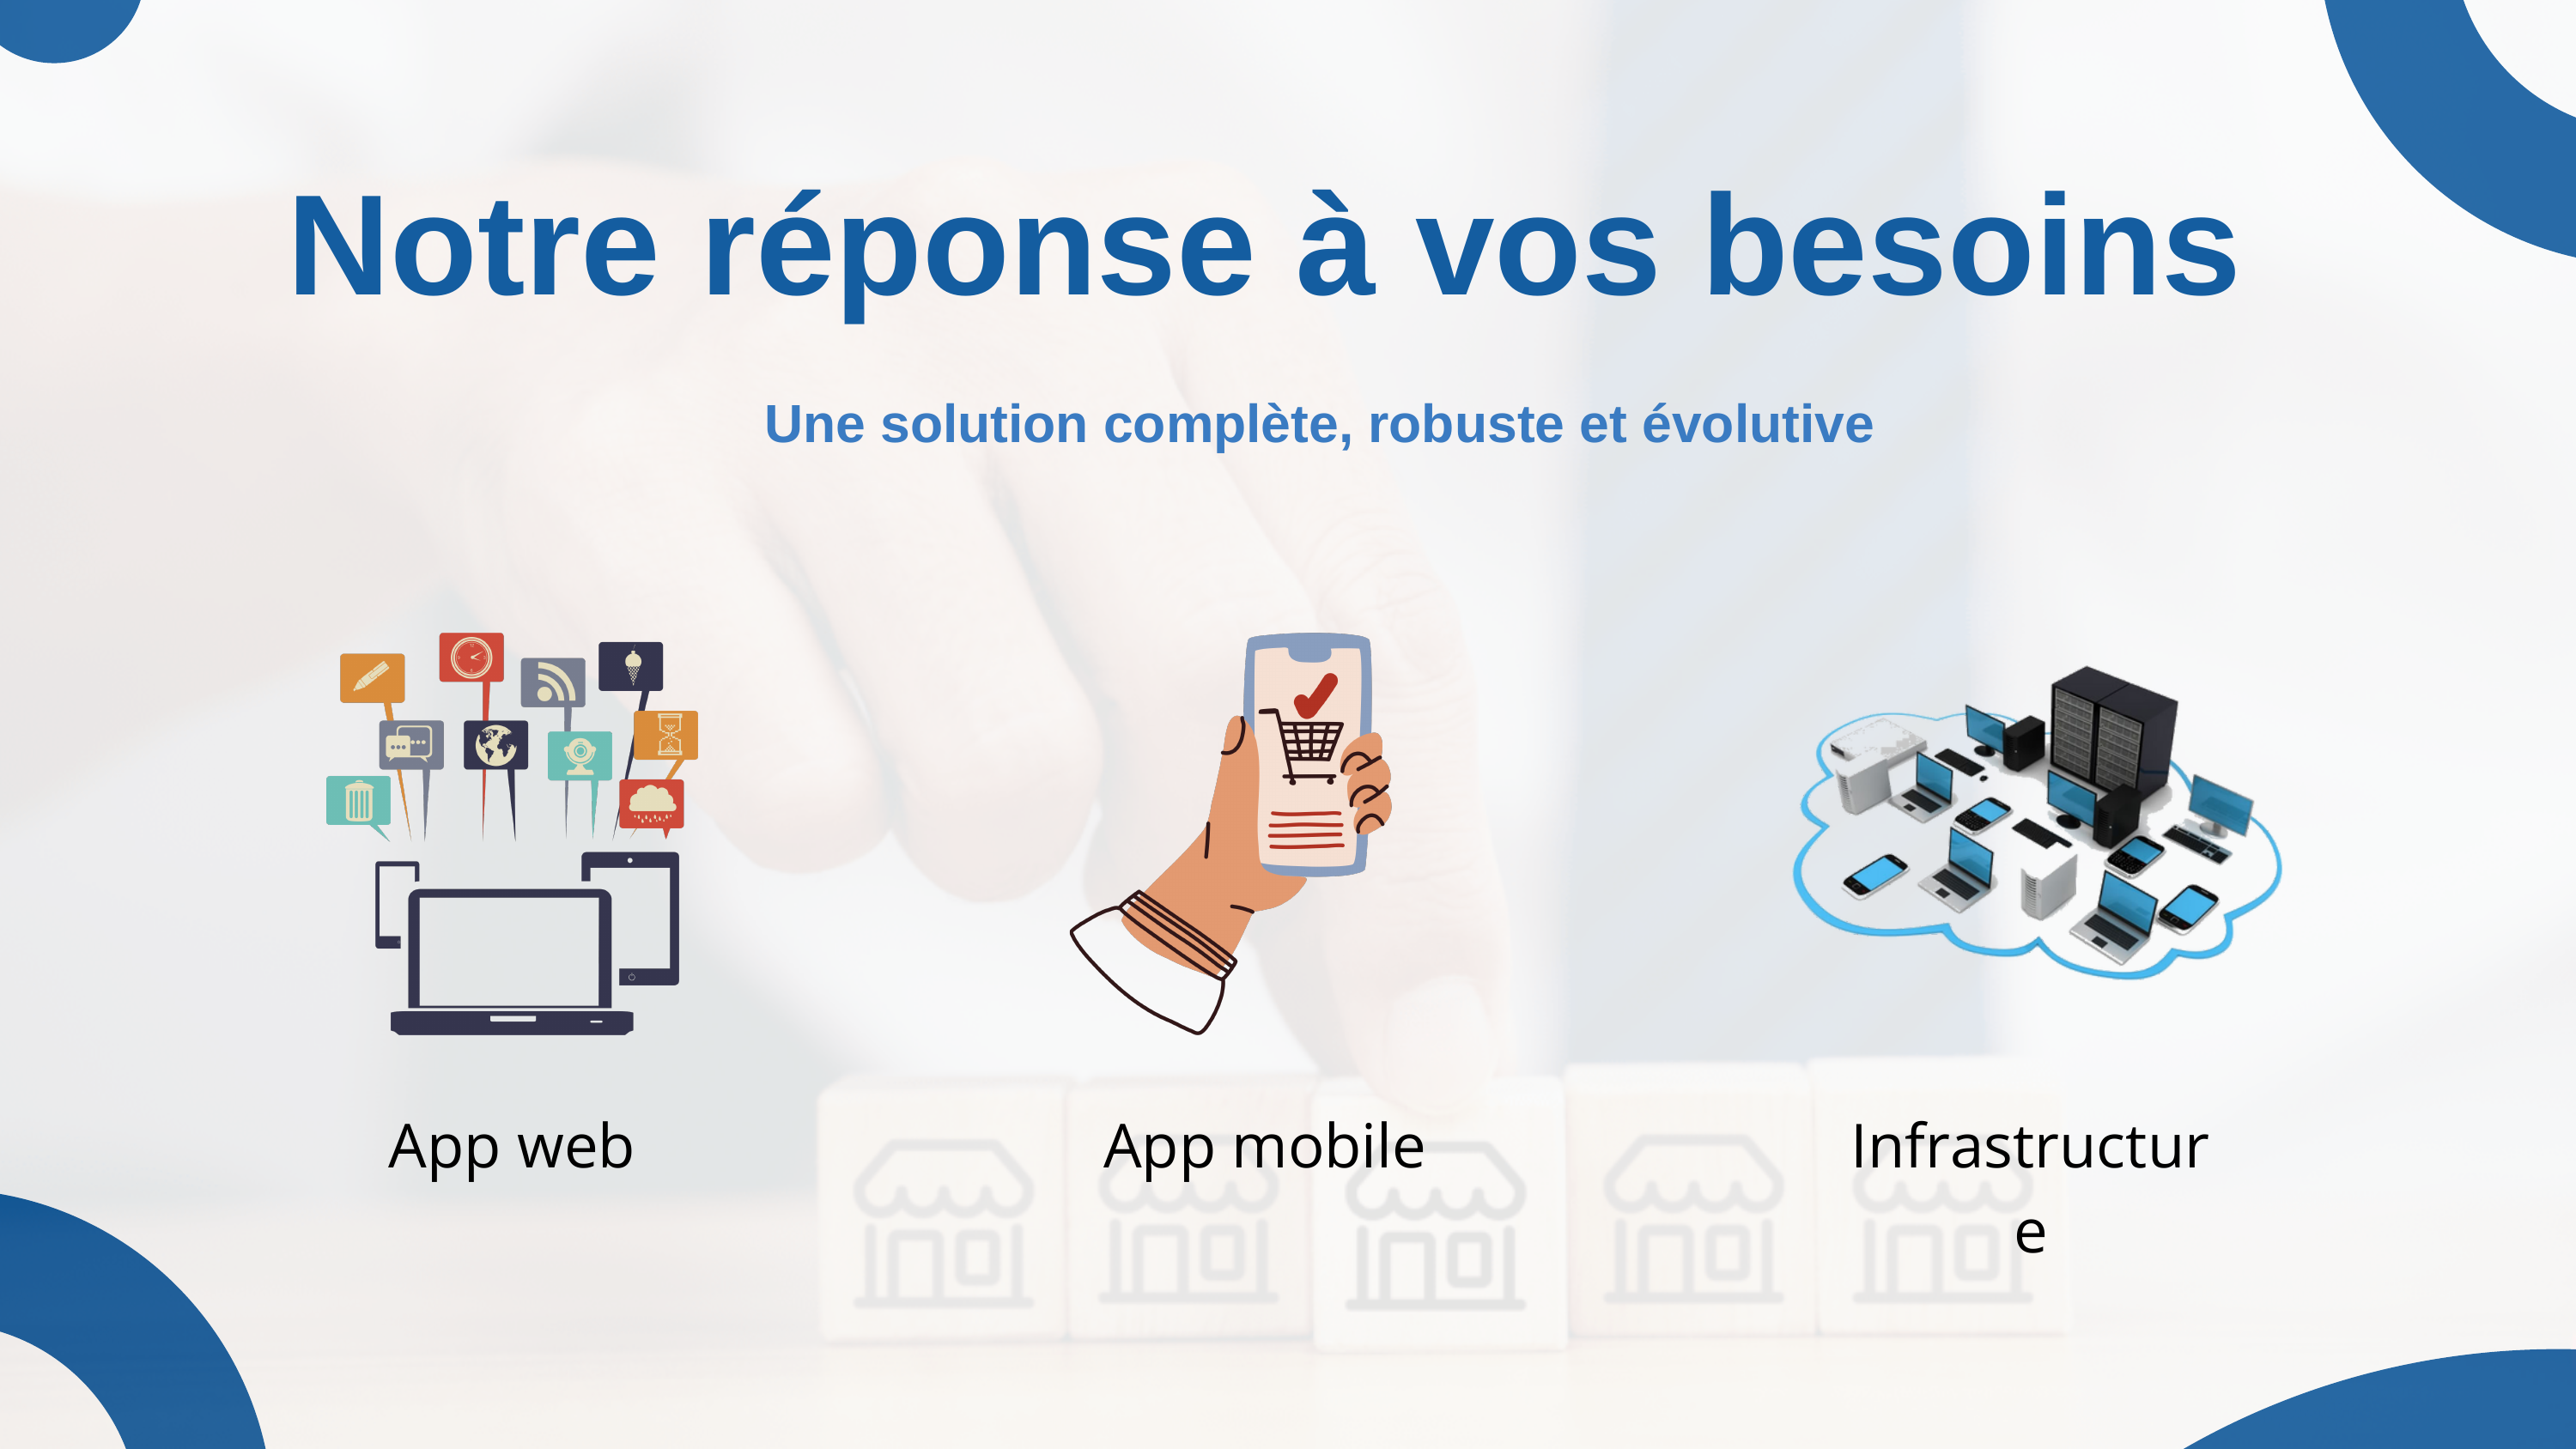

Notre réponse à vos besoins
Une solution complète, robuste et évolutive

App web
App mobile
Infrastructure